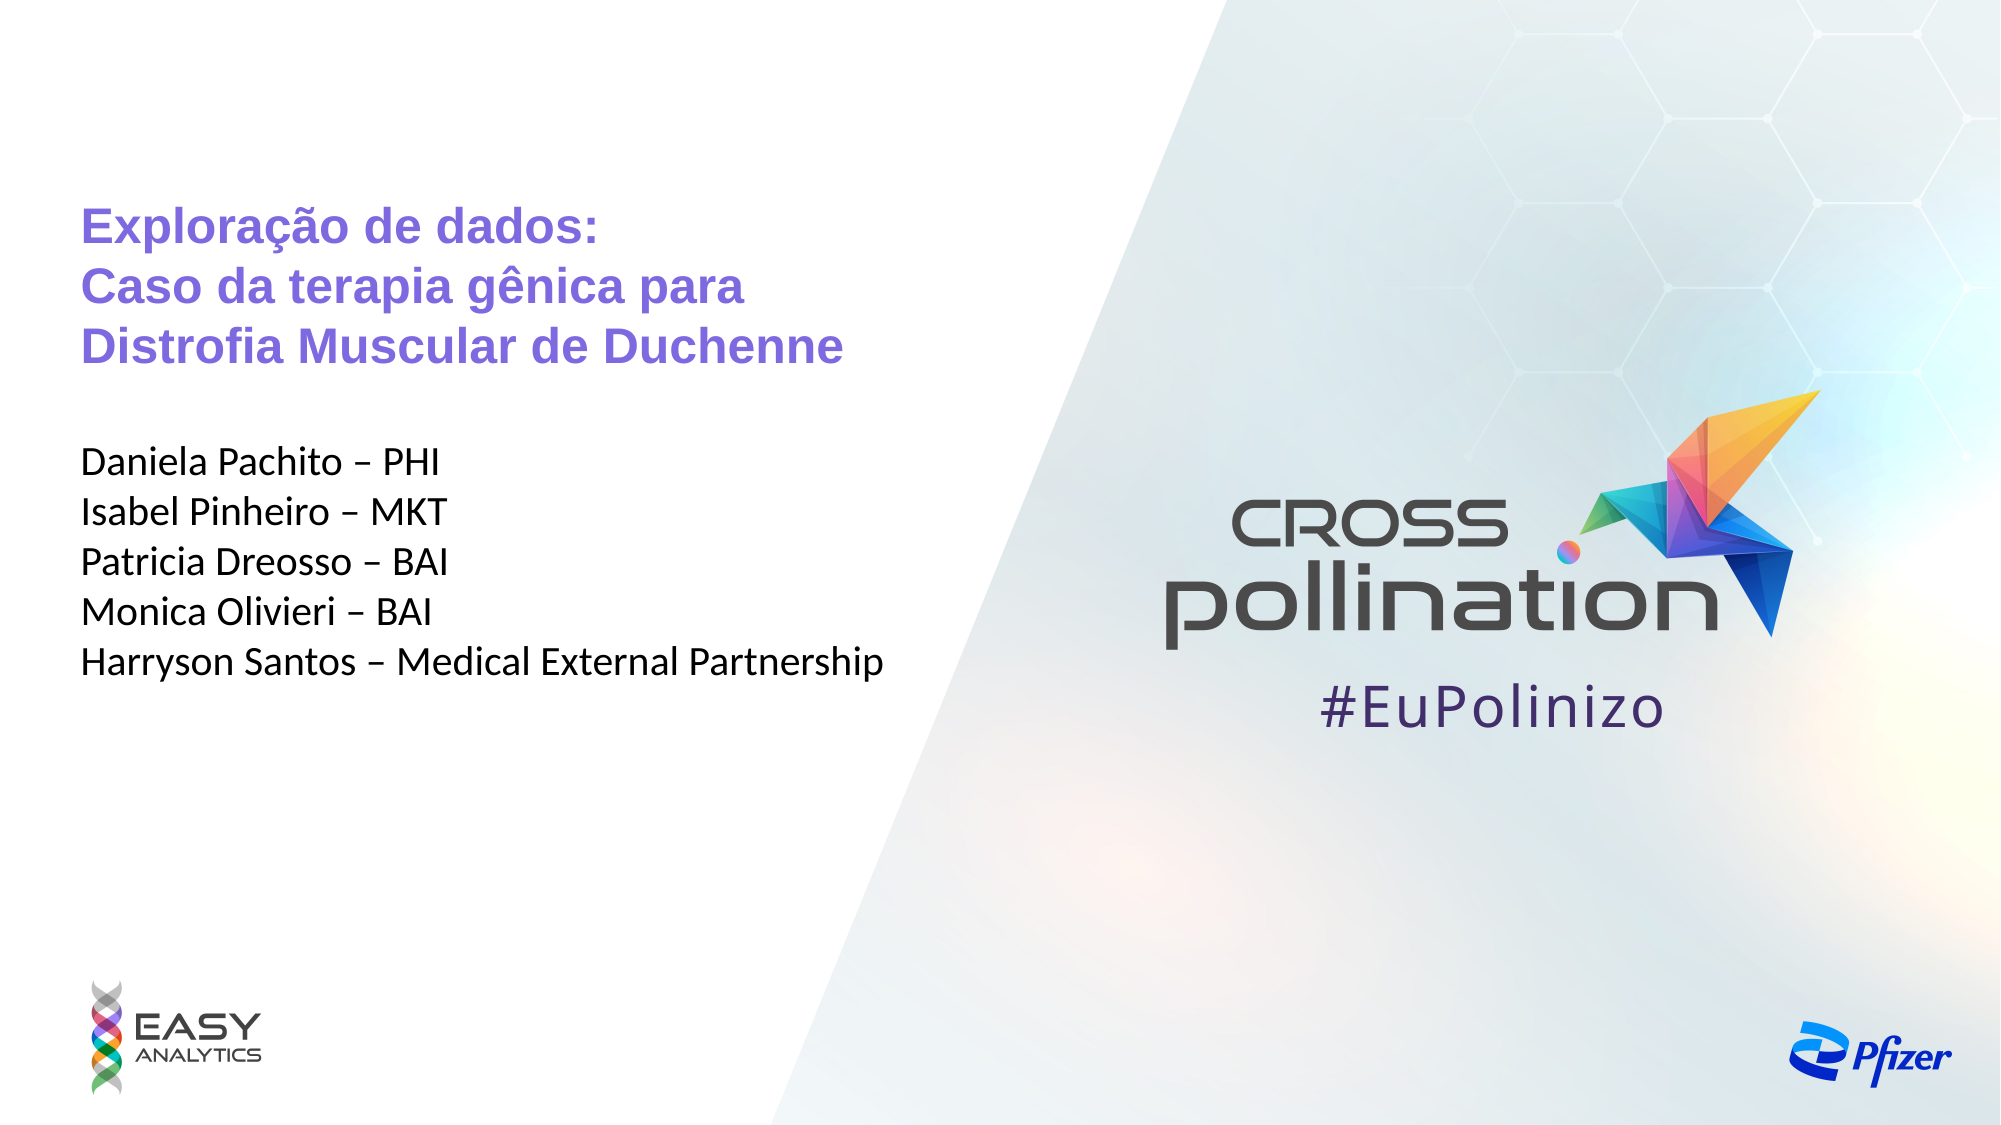

Exploração de dados:
Caso da terapia gênica para
Distrofia Muscular de Duchenne

Daniela Pachito – PHI
Isabel Pinheiro – MKT
Patricia Dreosso – BAI
Monica Olivieri – BAI
Harryson Santos – Medical External Partnership